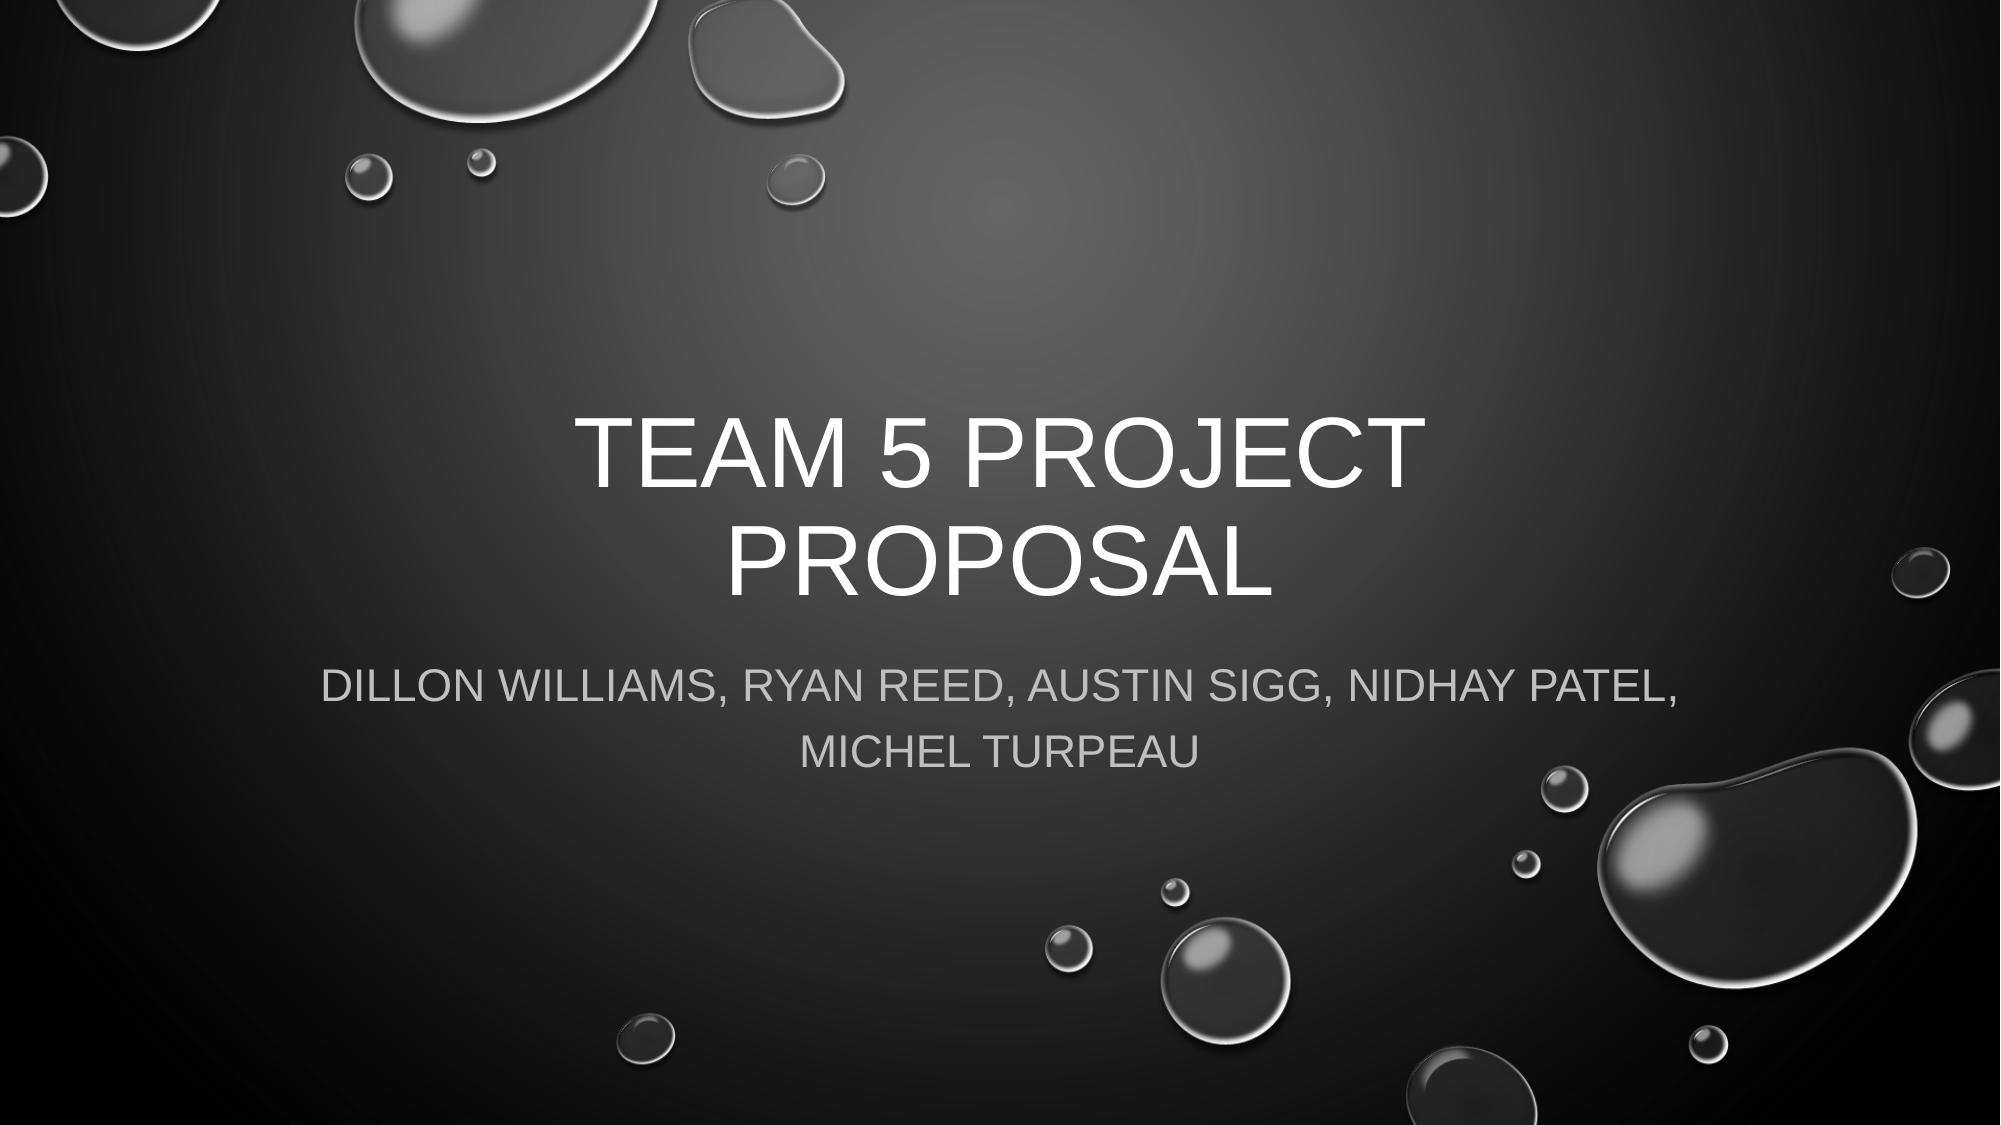

# Team 5 project Proposal
Dillon Williams, Ryan Reed, Austin Sigg, Nidhay Patel, Michel turpeau